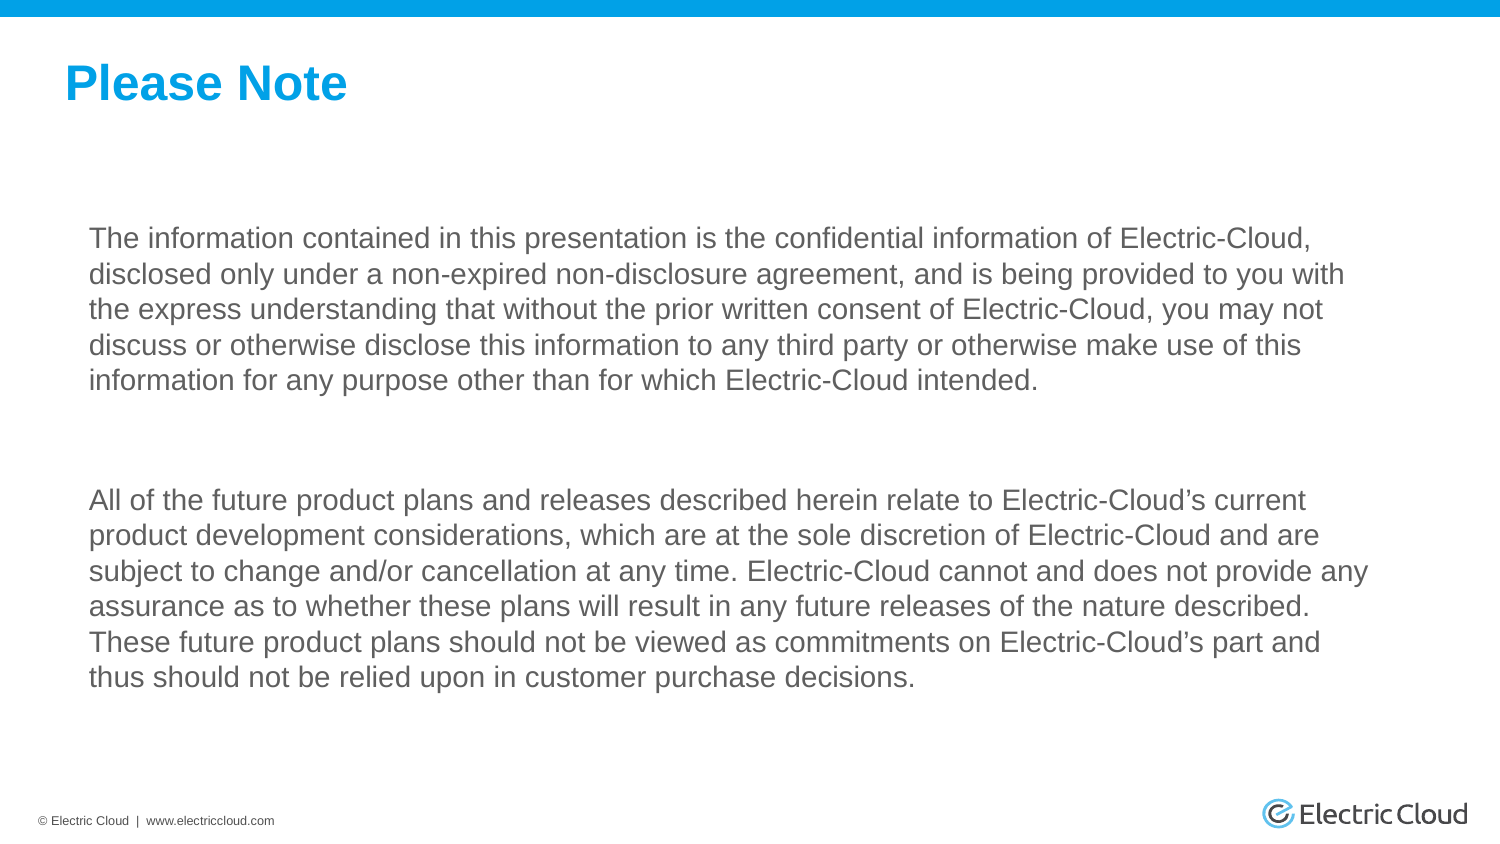

# Please Note

	The information contained in this presentation is the confidential information of Electric-Cloud, disclosed only under a non-expired non-disclosure agreement, and is being provided to you with the express understanding that without the prior written consent of Electric-Cloud, you may not discuss or otherwise disclose this information to any third party or otherwise make use of this information for any purpose other than for which Electric-Cloud intended.

	All of the future product plans and releases described herein relate to Electric-Cloud’s current product development considerations, which are at the sole discretion of Electric-Cloud and are subject to change and/or cancellation at any time. Electric-Cloud cannot and does not provide any assurance as to whether these plans will result in any future releases of the nature described.  These future product plans should not be viewed as commitments on Electric-Cloud’s part and thus should not be relied upon in customer purchase decisions.